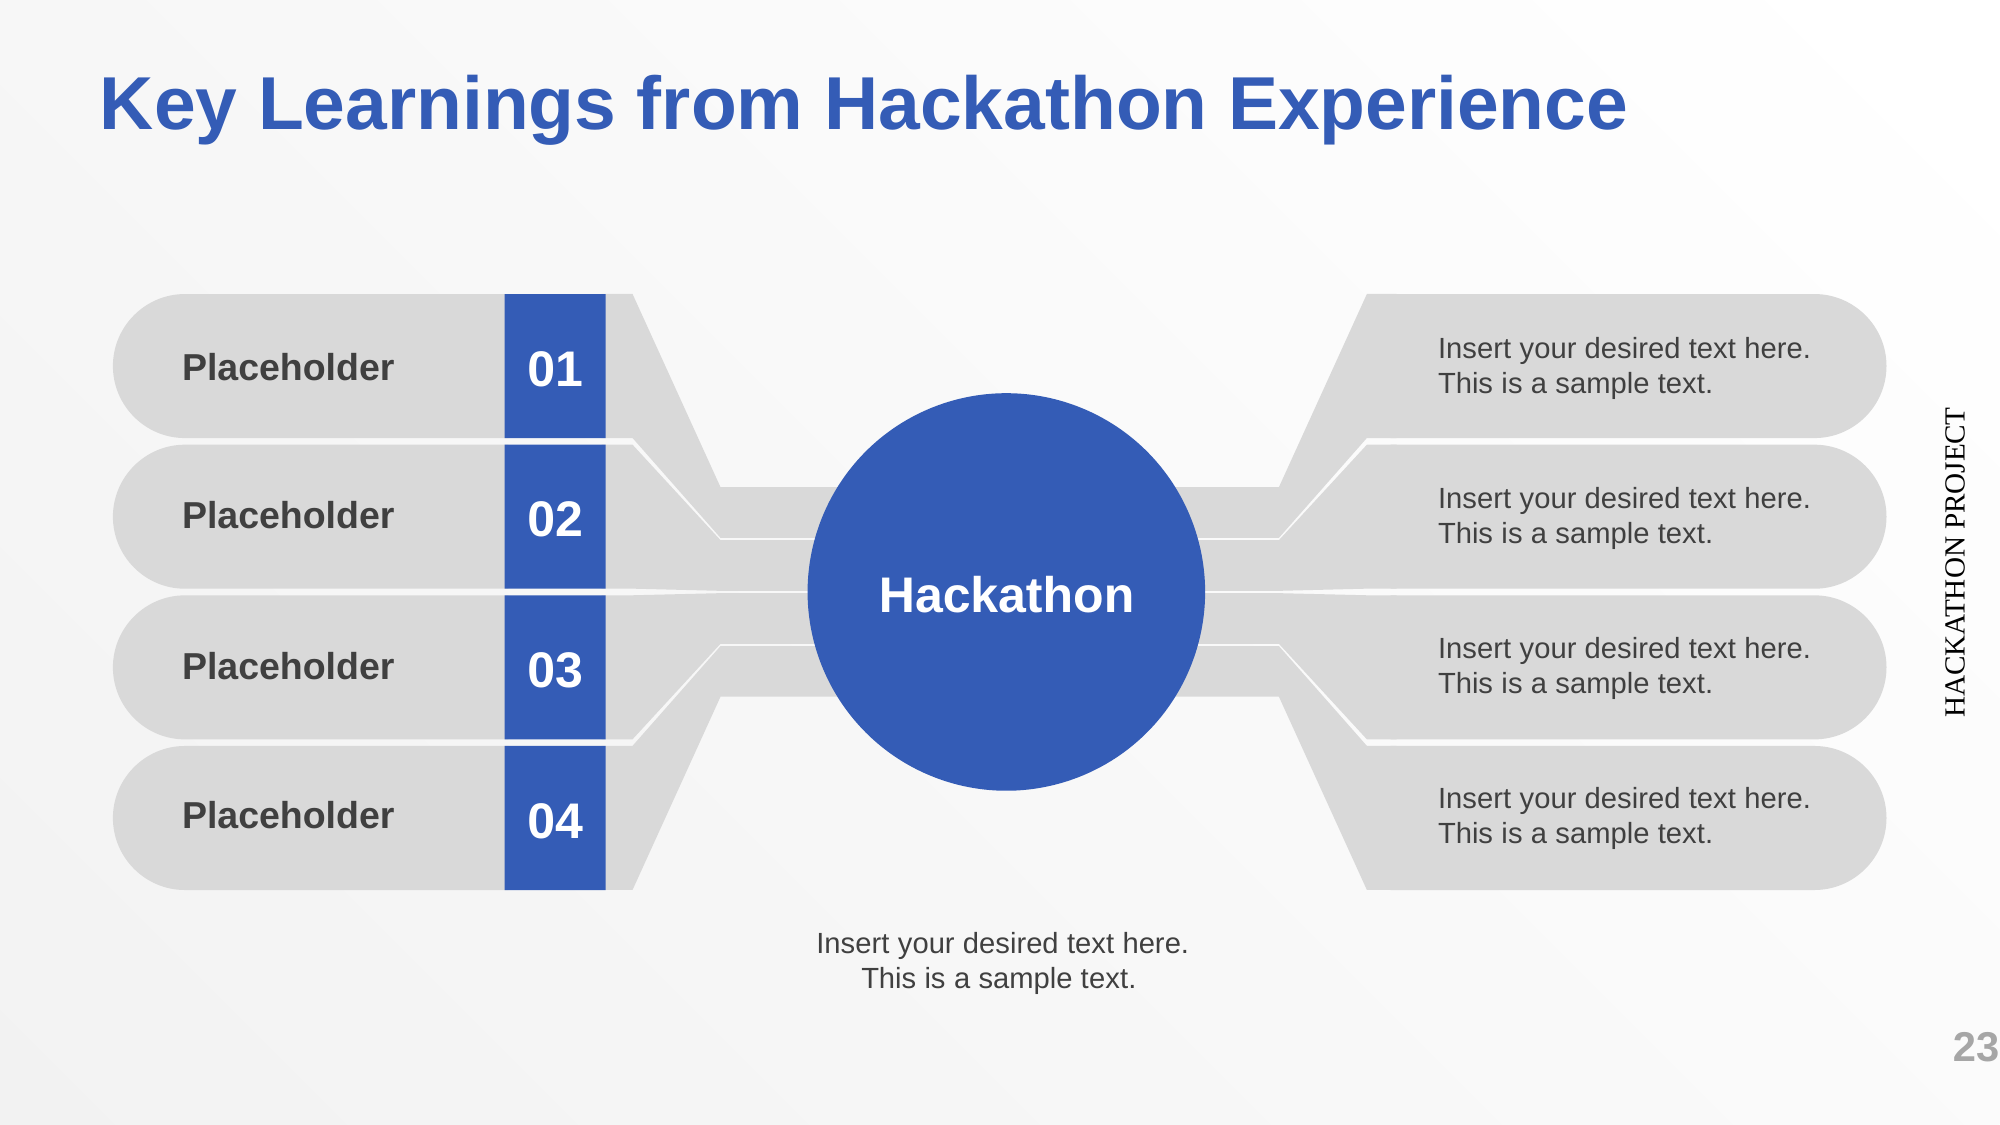

# Key Learnings from Hackathon Experience

Insert your desired text here. This is a sample text.
01
Placeholder

Insert your desired text here. This is a sample text.
02
Placeholder
HACKATHON PROJECT
Hackathon

Insert your desired text here. This is a sample text.
03
Placeholder

Insert your desired text here. This is a sample text.
04
Placeholder
Insert your desired text here. This is a sample text.
23